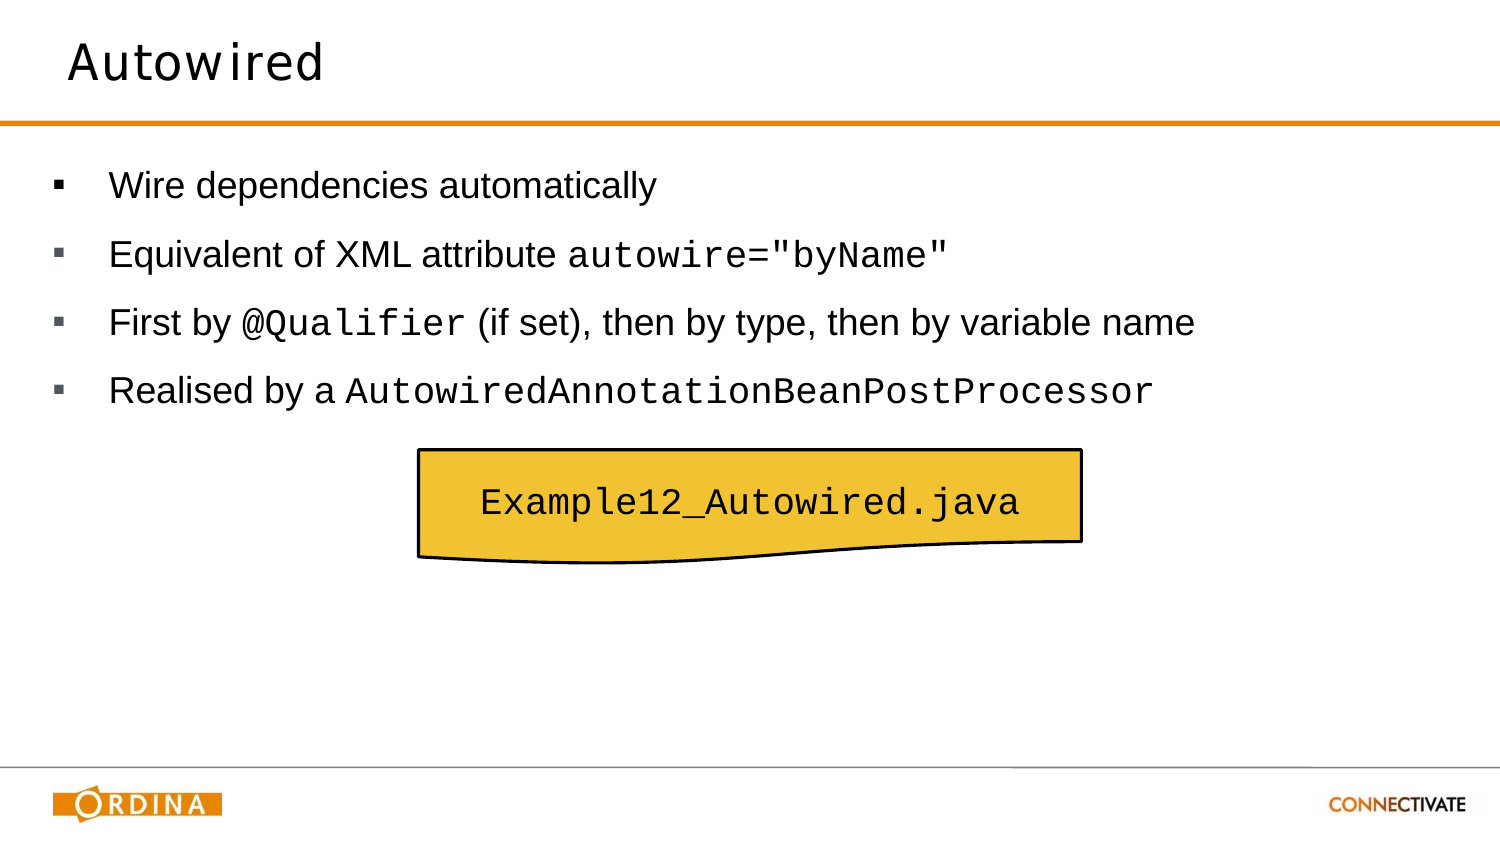

# Autowired
Wire dependencies automatically
Equivalent of XML attribute autowire="byName"
First by @Qualifier (if set), then by type, then by variable name
Realised by a AutowiredAnnotationBeanPostProcessor
Example12_Autowired.java